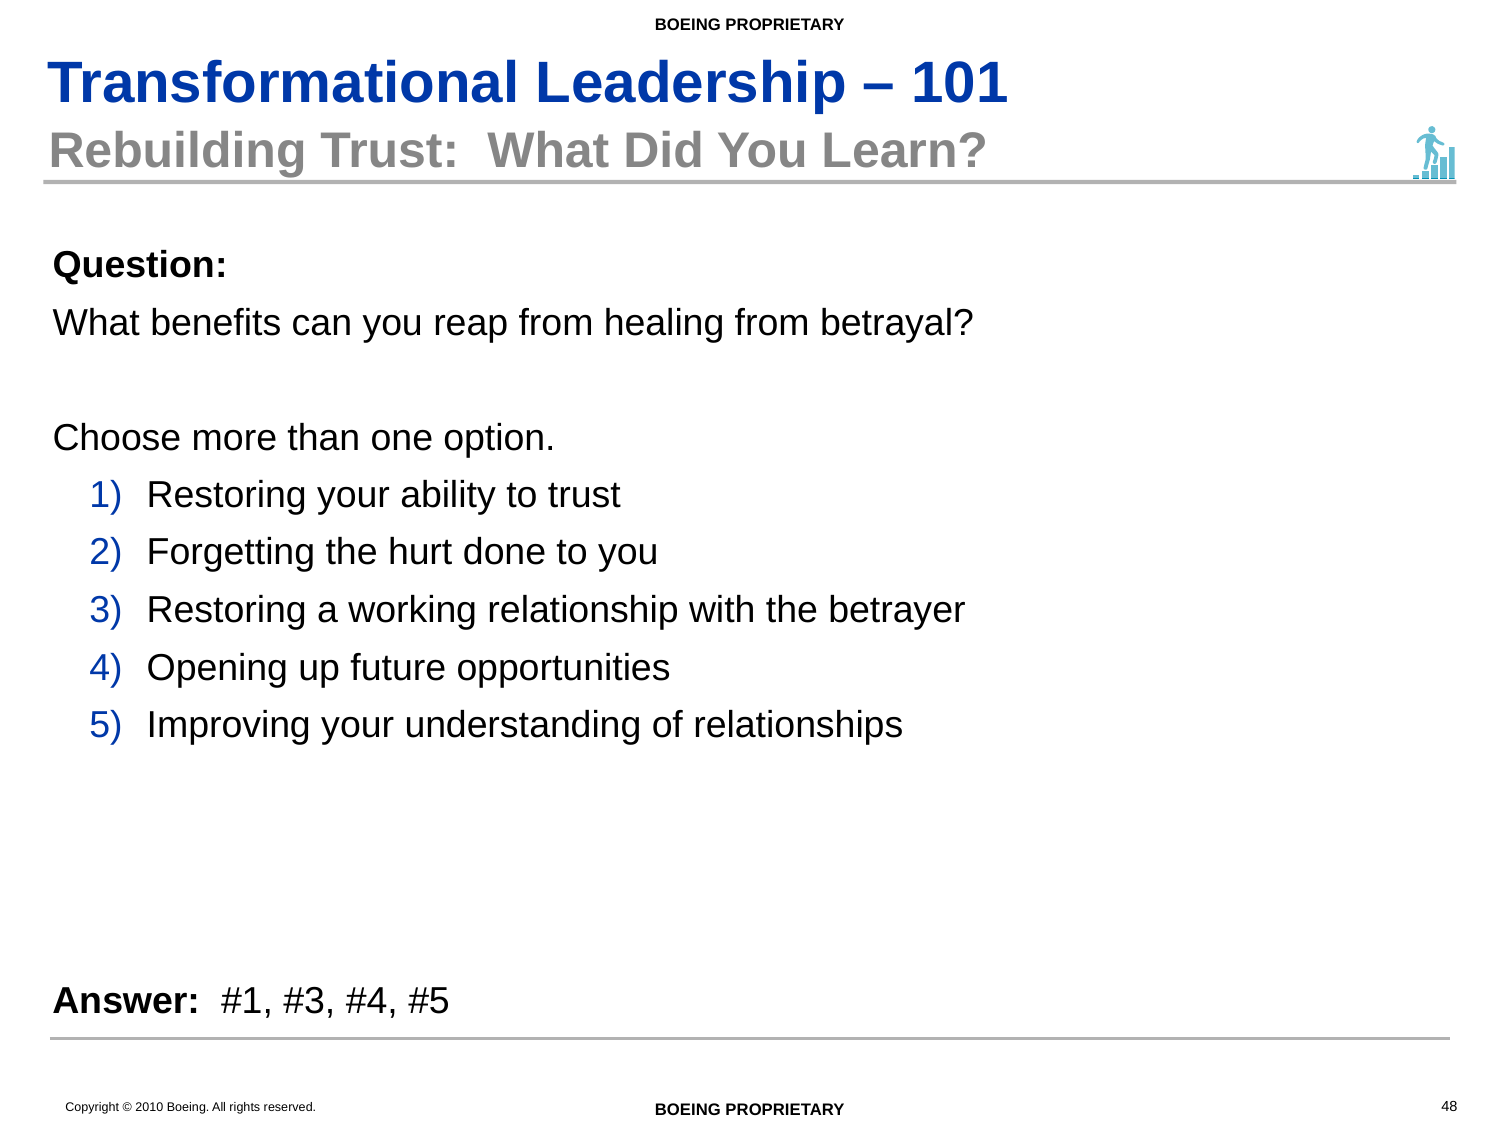

# Rebuilding Trust:  What Did You Learn?
Question:
What benefits can you reap from healing from betrayal?

Choose more than one option.
Restoring your ability to trust
Forgetting the hurt done to you
Restoring a working relationship with the betrayer
Opening up future opportunities
Improving your understanding of relationships

Answer:  #1, #3, #4, #5

48